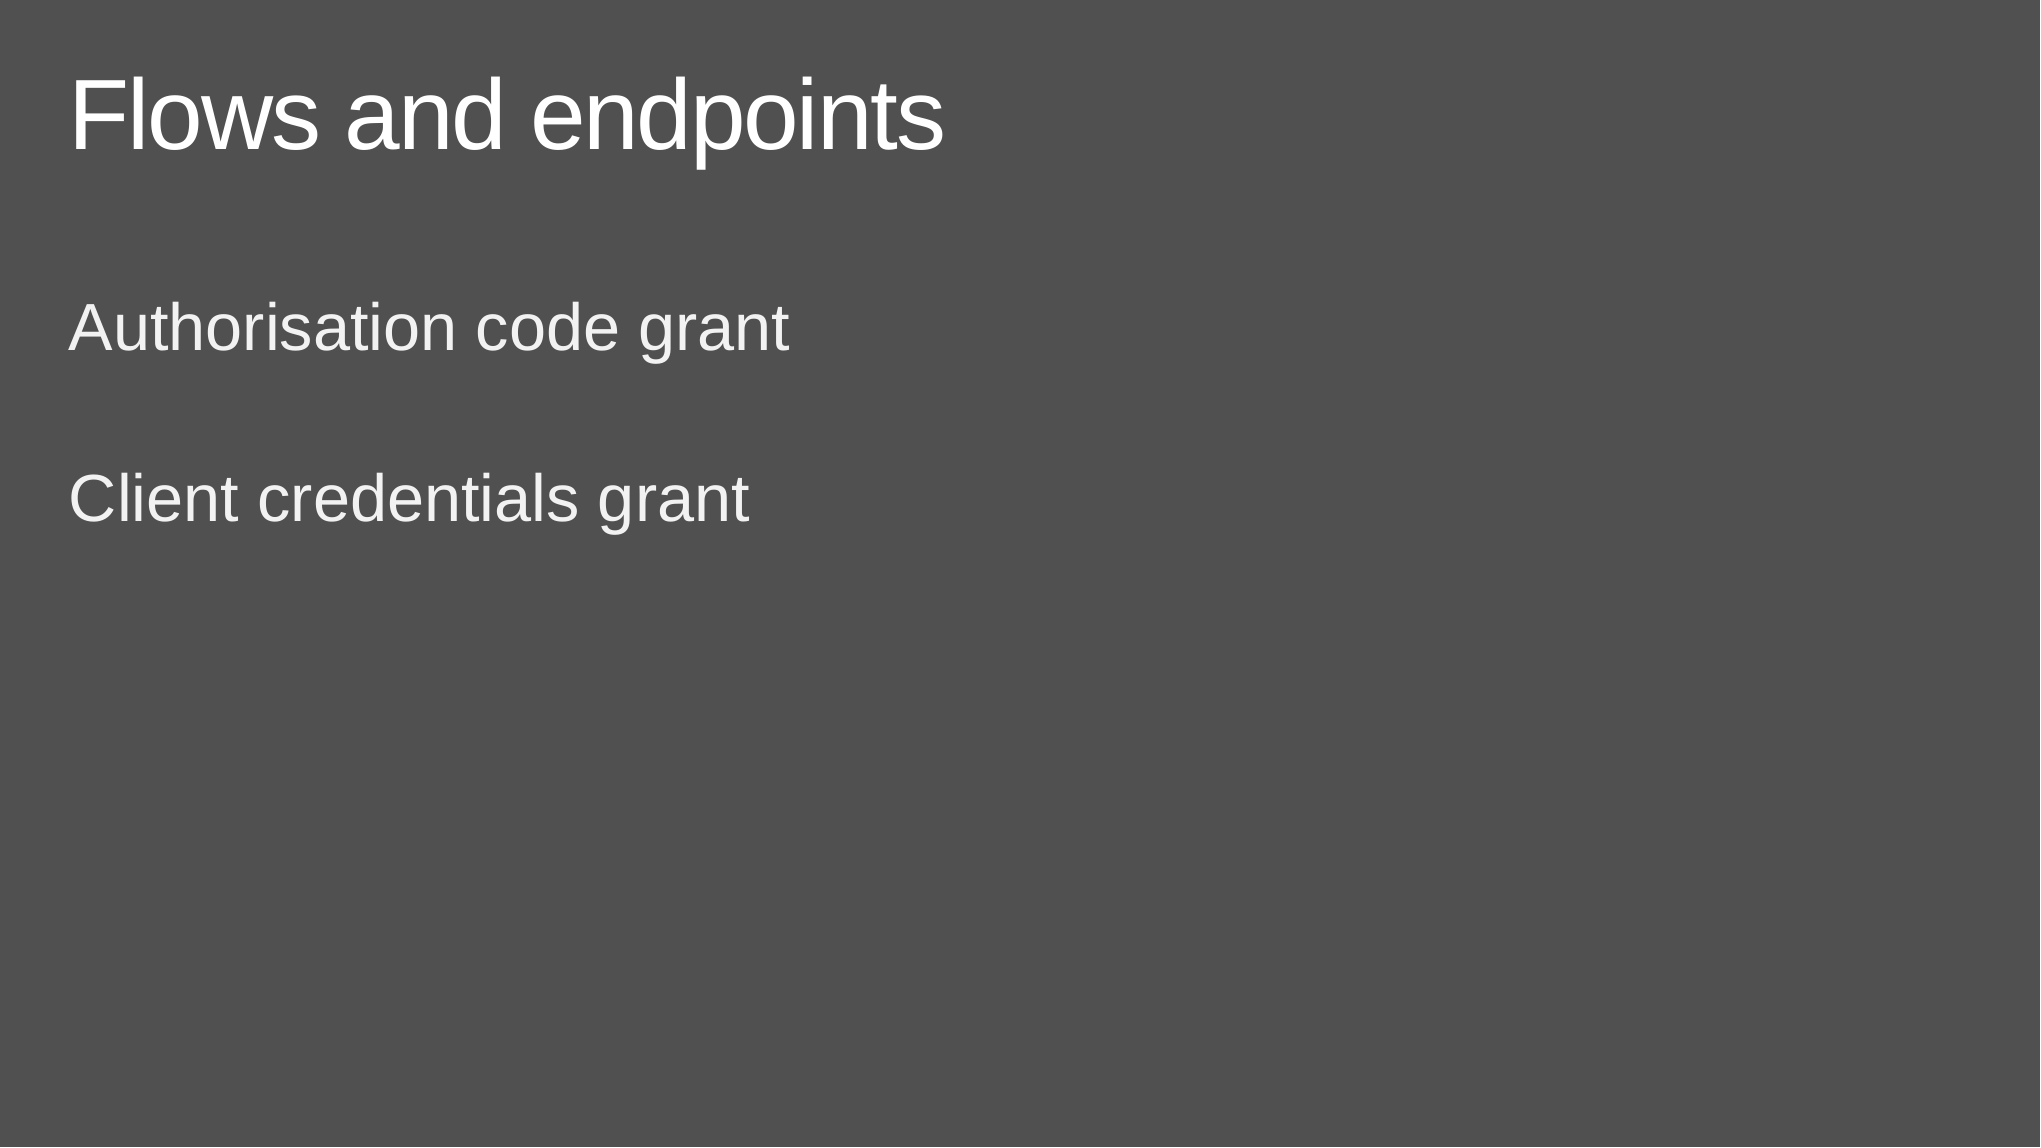

# Flows and endpoints
Authorisation code grant

Client credentials grant